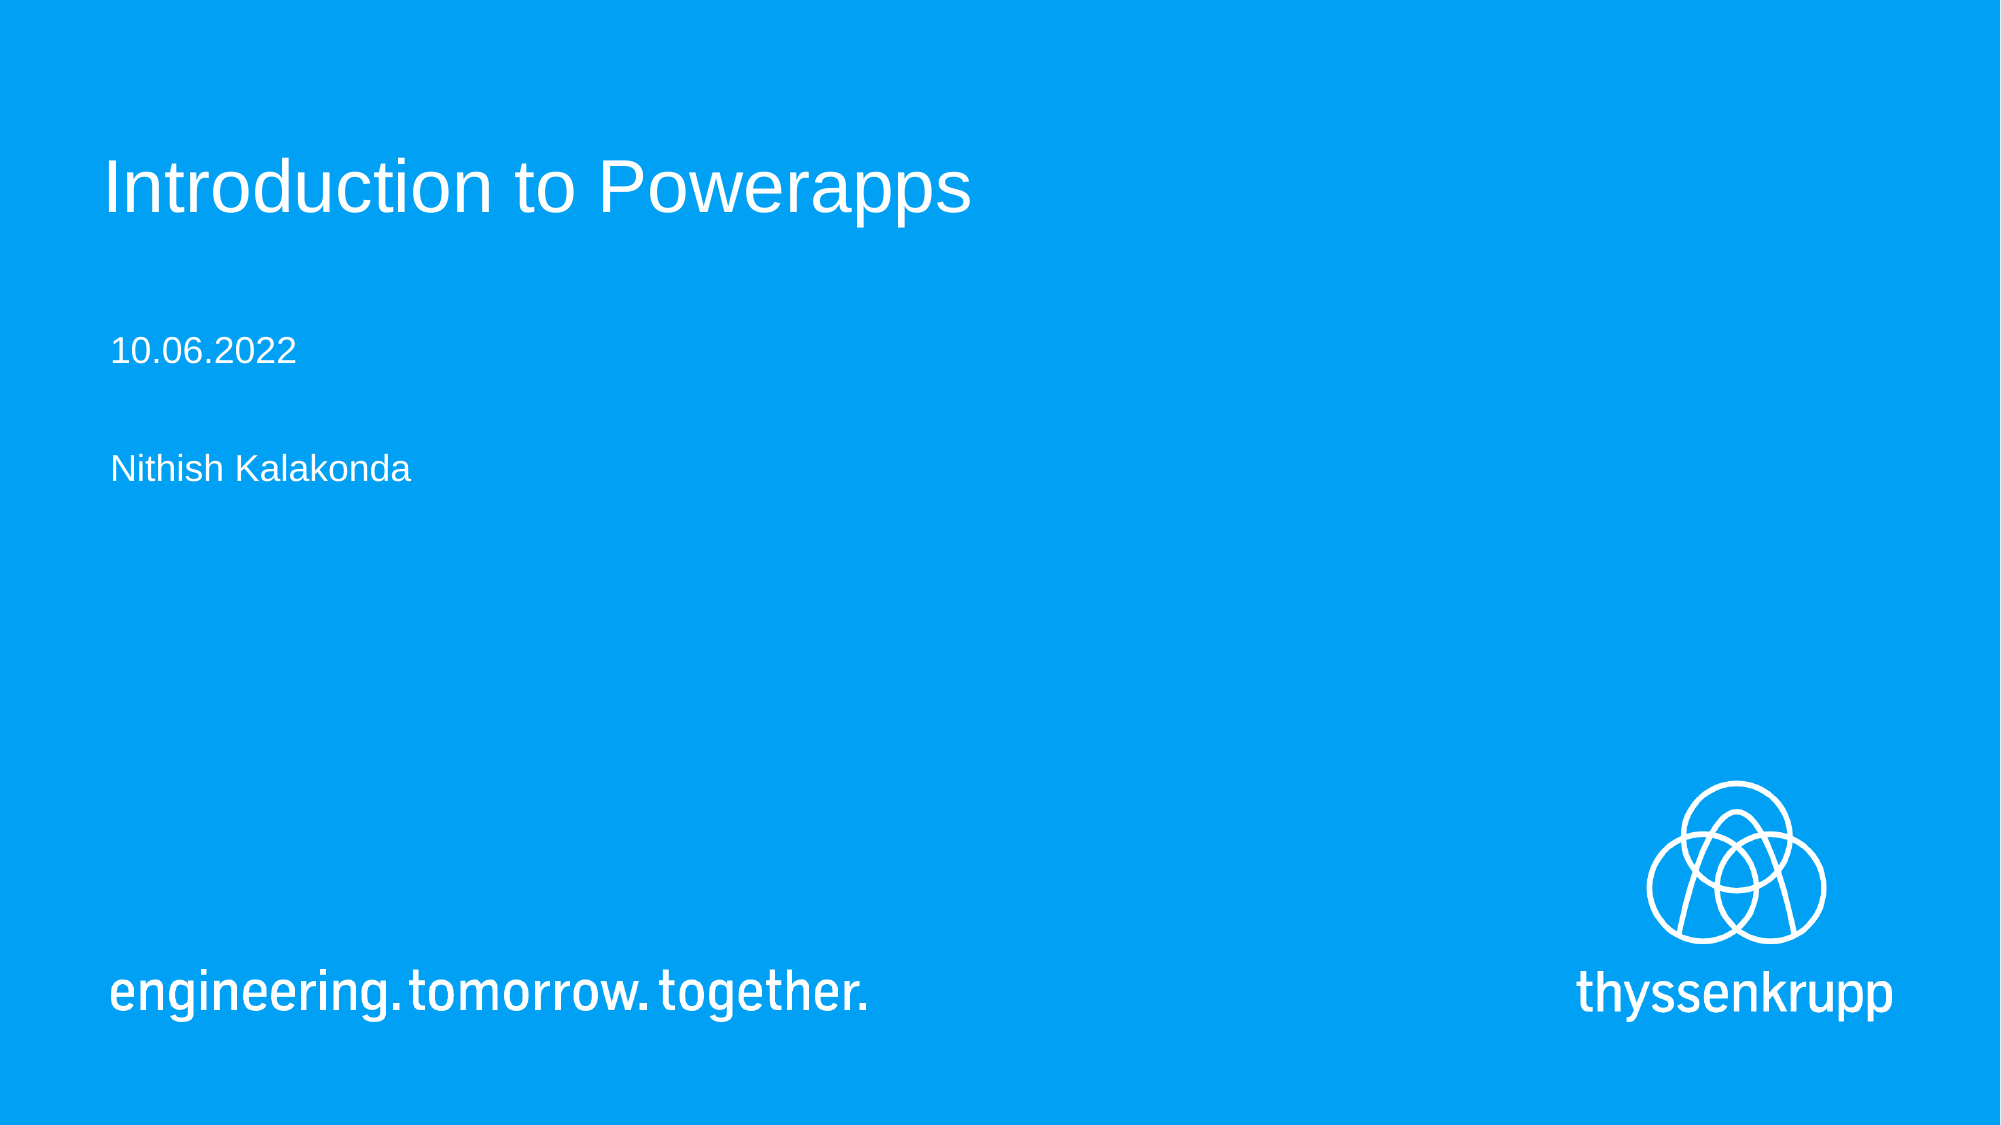

# Introduction to Powerapps
10.06.2022
Nithish Kalakonda